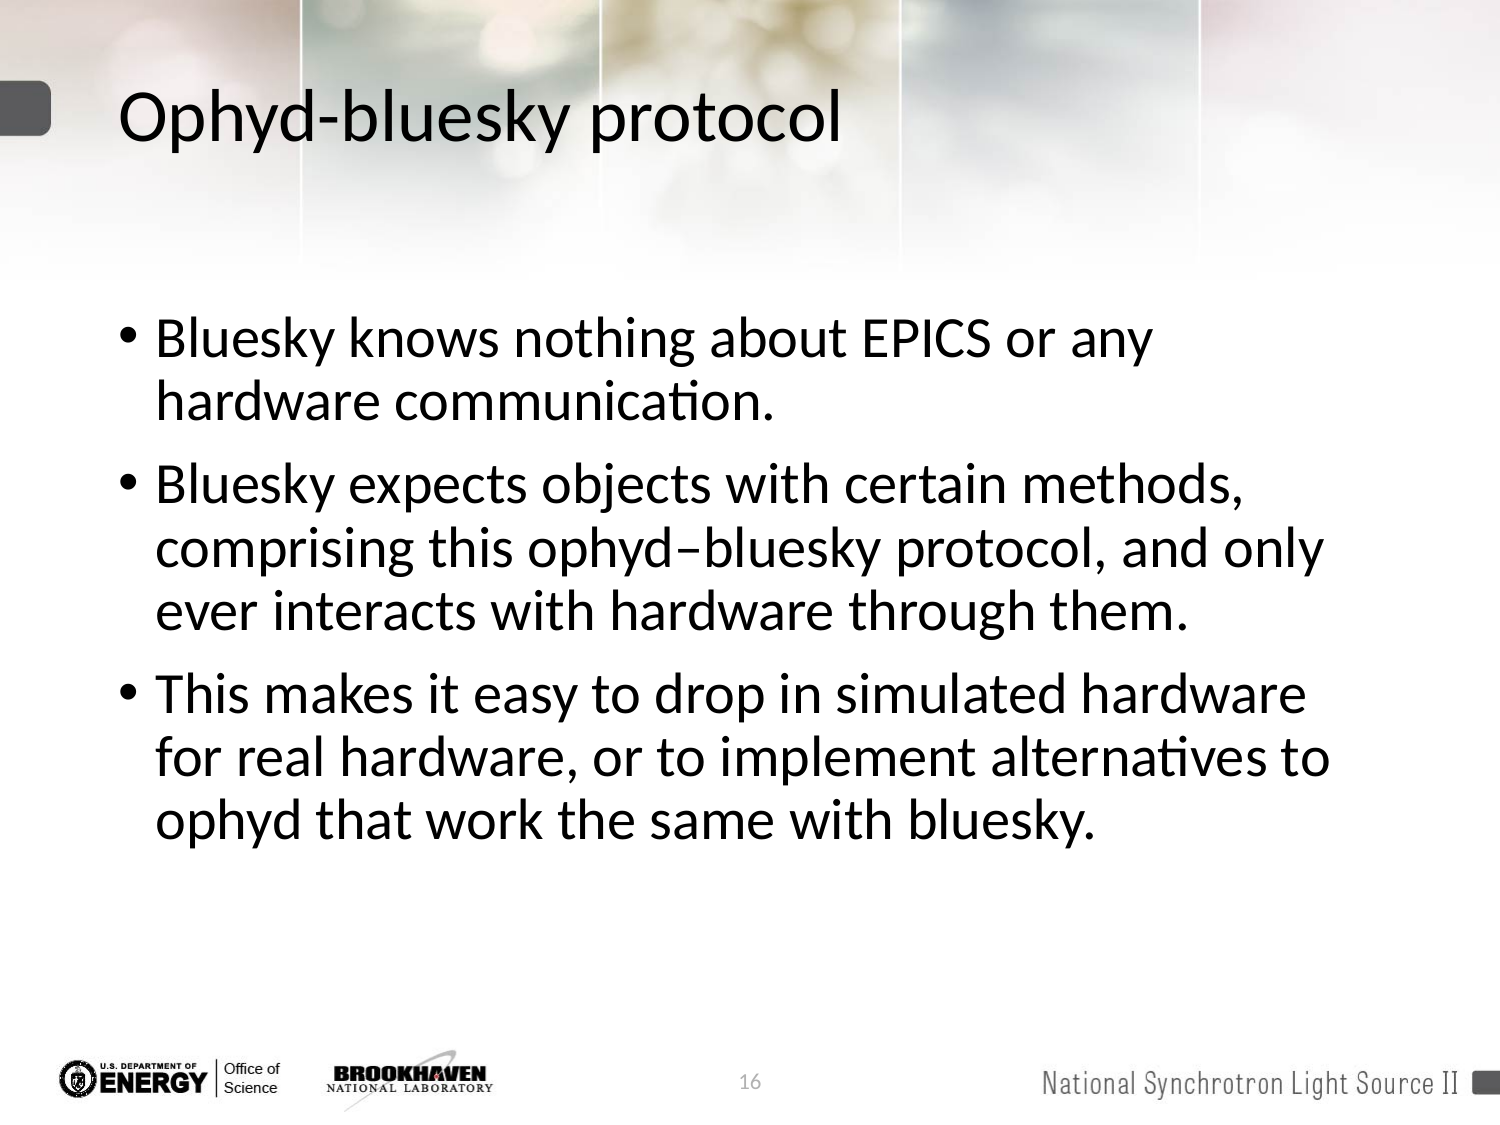

# Ophyd-bluesky protocol
Bluesky knows nothing about EPICS or any hardware communication.
Bluesky expects objects with certain methods, comprising this ophyd–bluesky protocol, and only ever interacts with hardware through them.
This makes it easy to drop in simulated hardware for real hardware, or to implement alternatives to ophyd that work the same with bluesky.
16